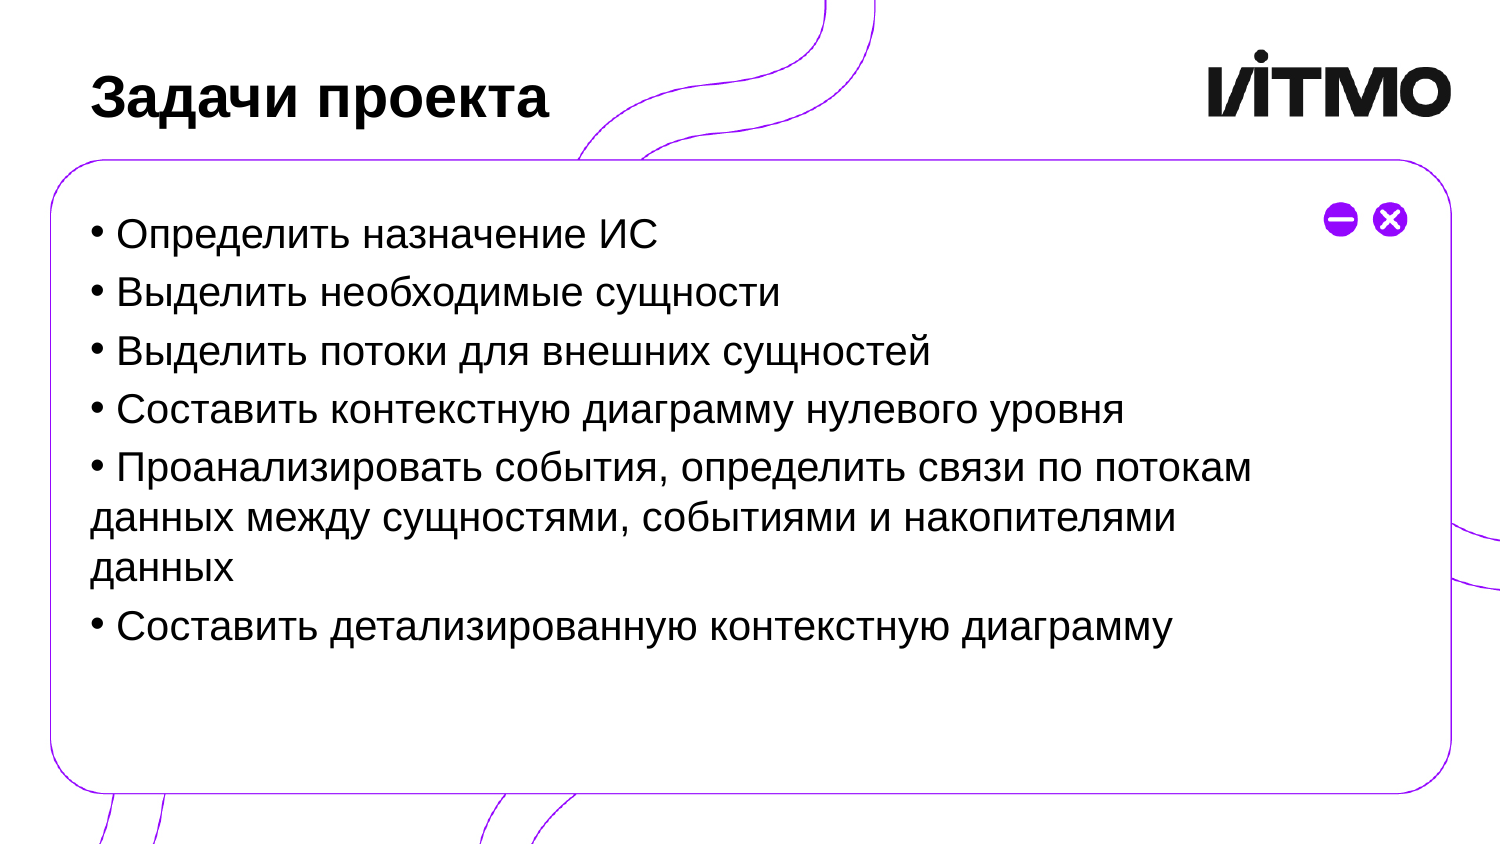

# Задачи проекта
 Определить назначение ИС
 Выделить необходимые сущности
 Выделить потоки для внешних сущностей
 Составить контекстную диаграмму нулевого уровня
 Проанализировать события, определить связи по потокам данных между сущностями, событиями и накопителями данных
 Составить детализированную контекстную диаграмму